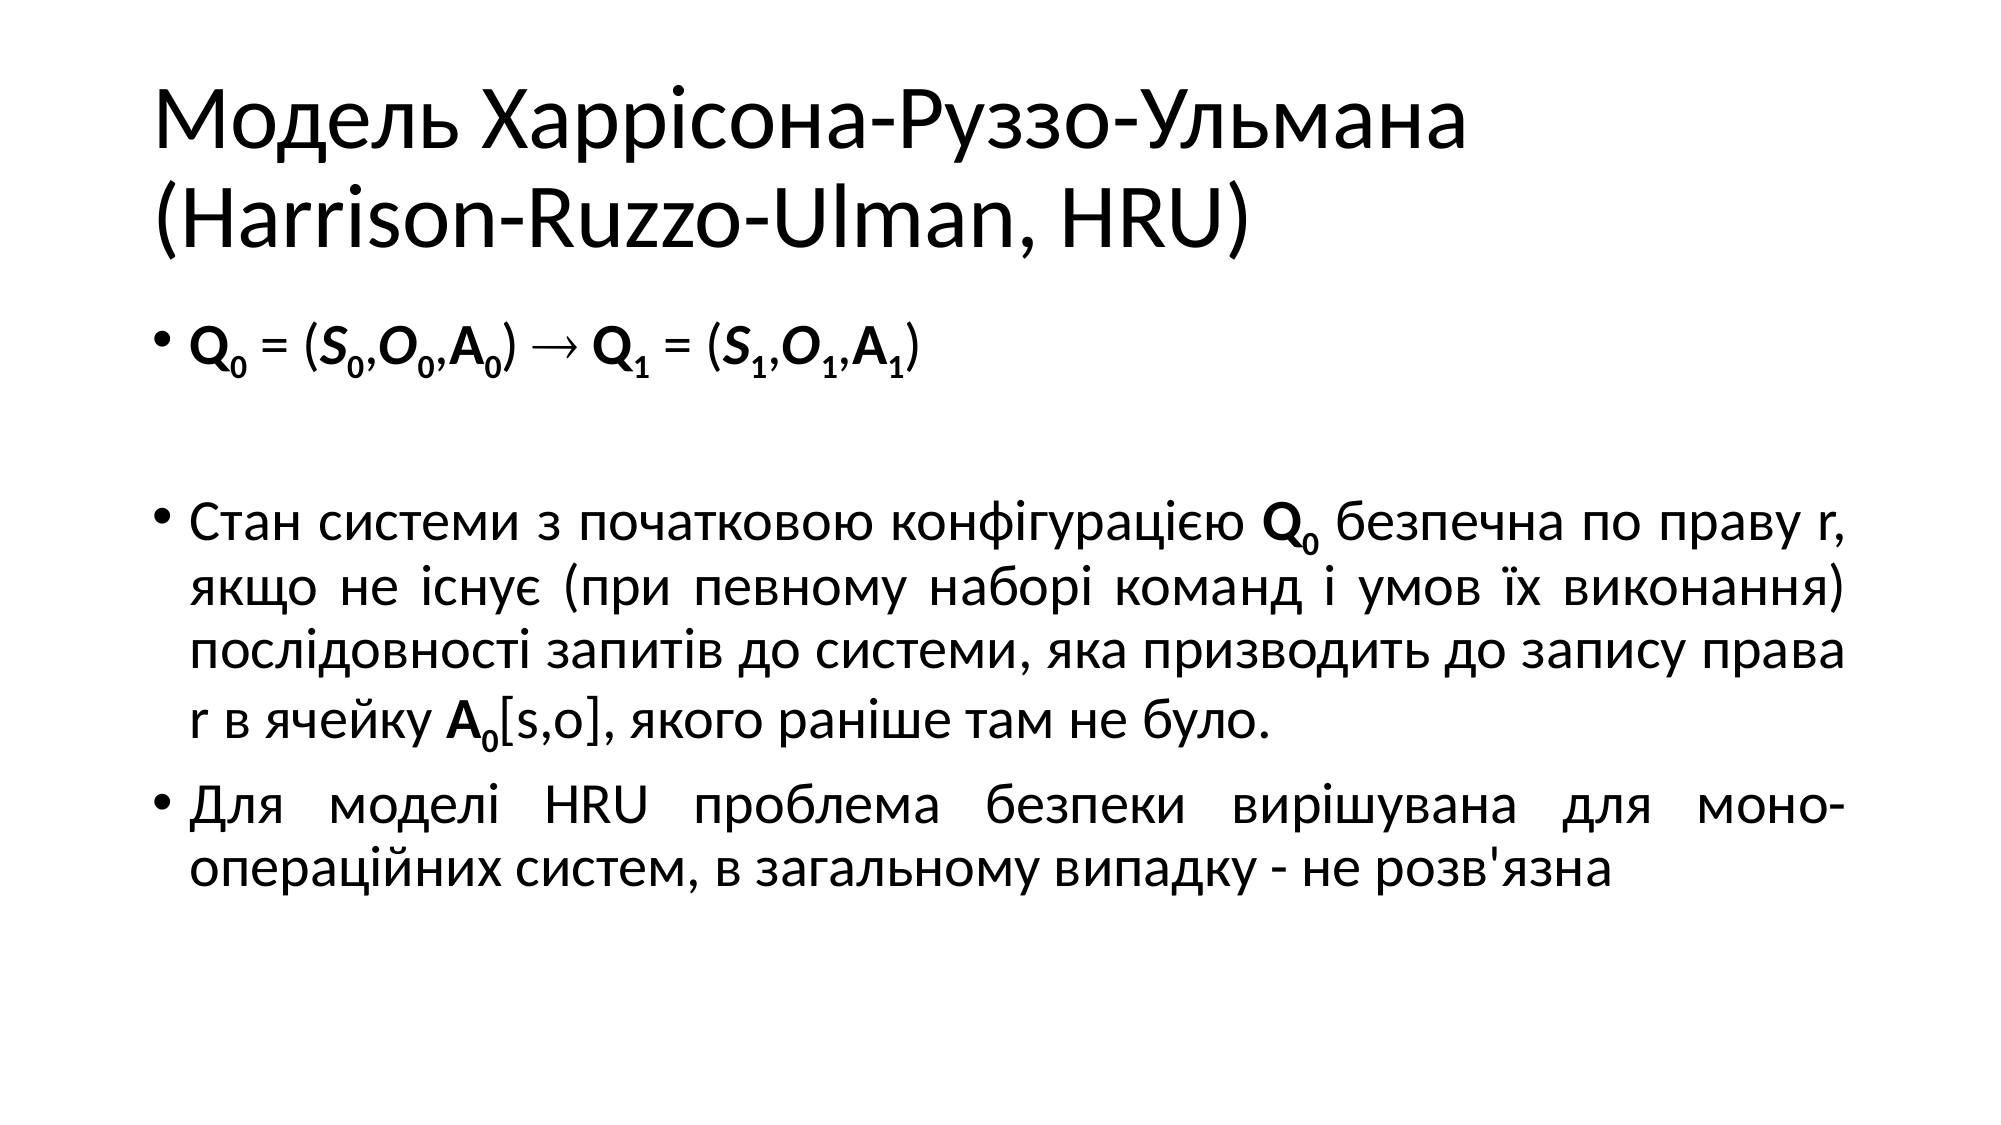

# Модель Харрісона-Руззо-Ульмана (Harrison-Ruzzo-Ulman, HRU)
Q0 = (S0,O0,A0) → Q1 = (S1,O1,A1)

Стан системи з початковою конфігурацією Q0 безпечна по праву r, якщо не існує (при певному наборі команд і умов їх виконання) послідовності запитів до системи, яка призводить до запису права r в ячейку A0[s,o], якого раніше там не було.
Для моделі HRU проблема безпеки вирішувана для моно-операційних систем, в загальному випадку - не розв'язна